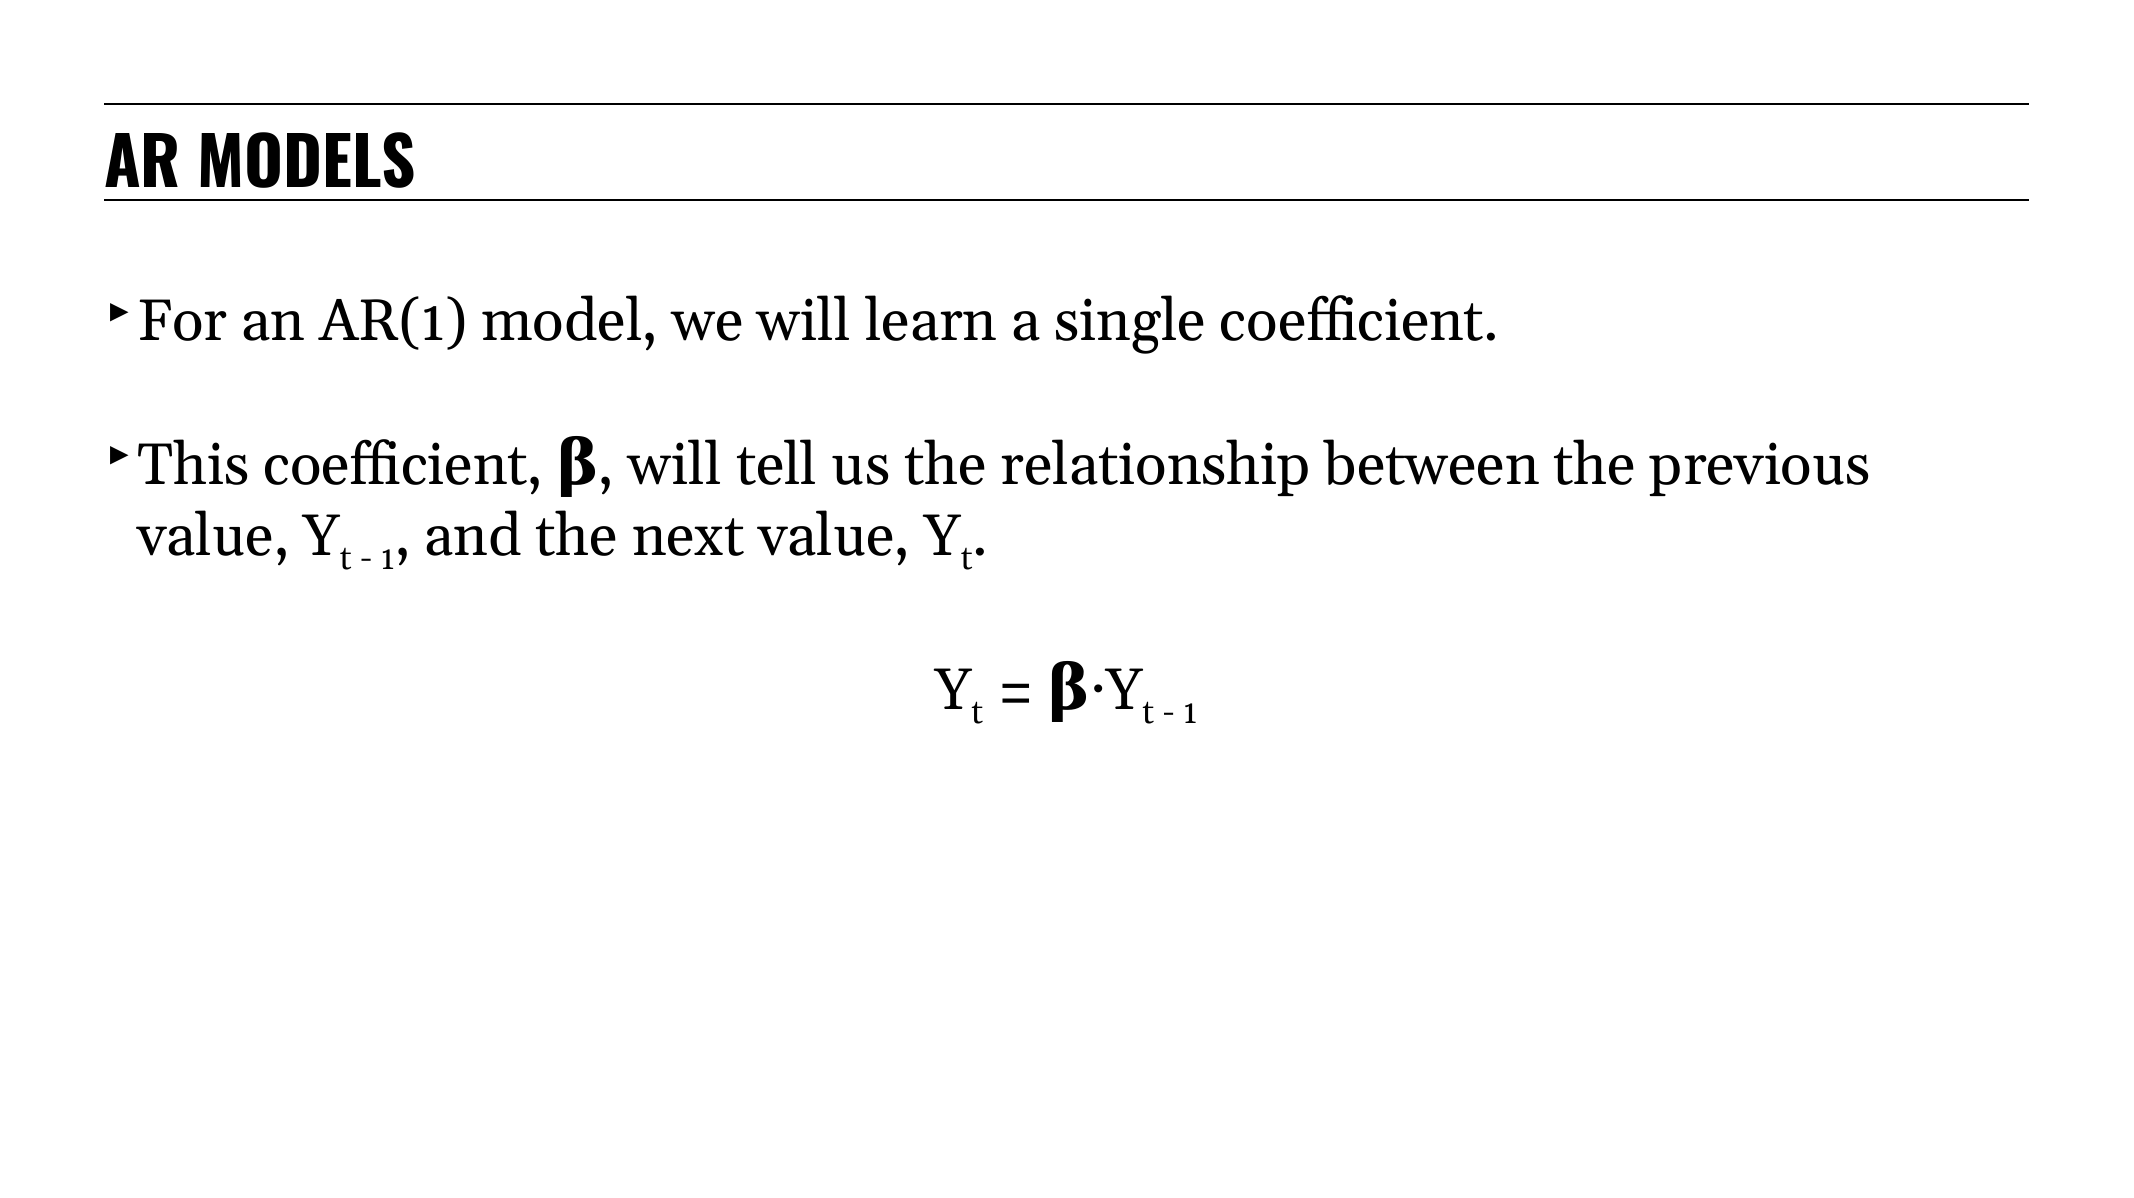

AR MODELS

For an AR(1) model, we will learn a single coefficient.

This coefficient, 𝛃, will tell us the relationship between the previous value, Yt - 1, and the next value, Yt.

Yt = 𝛃·Yt - 1